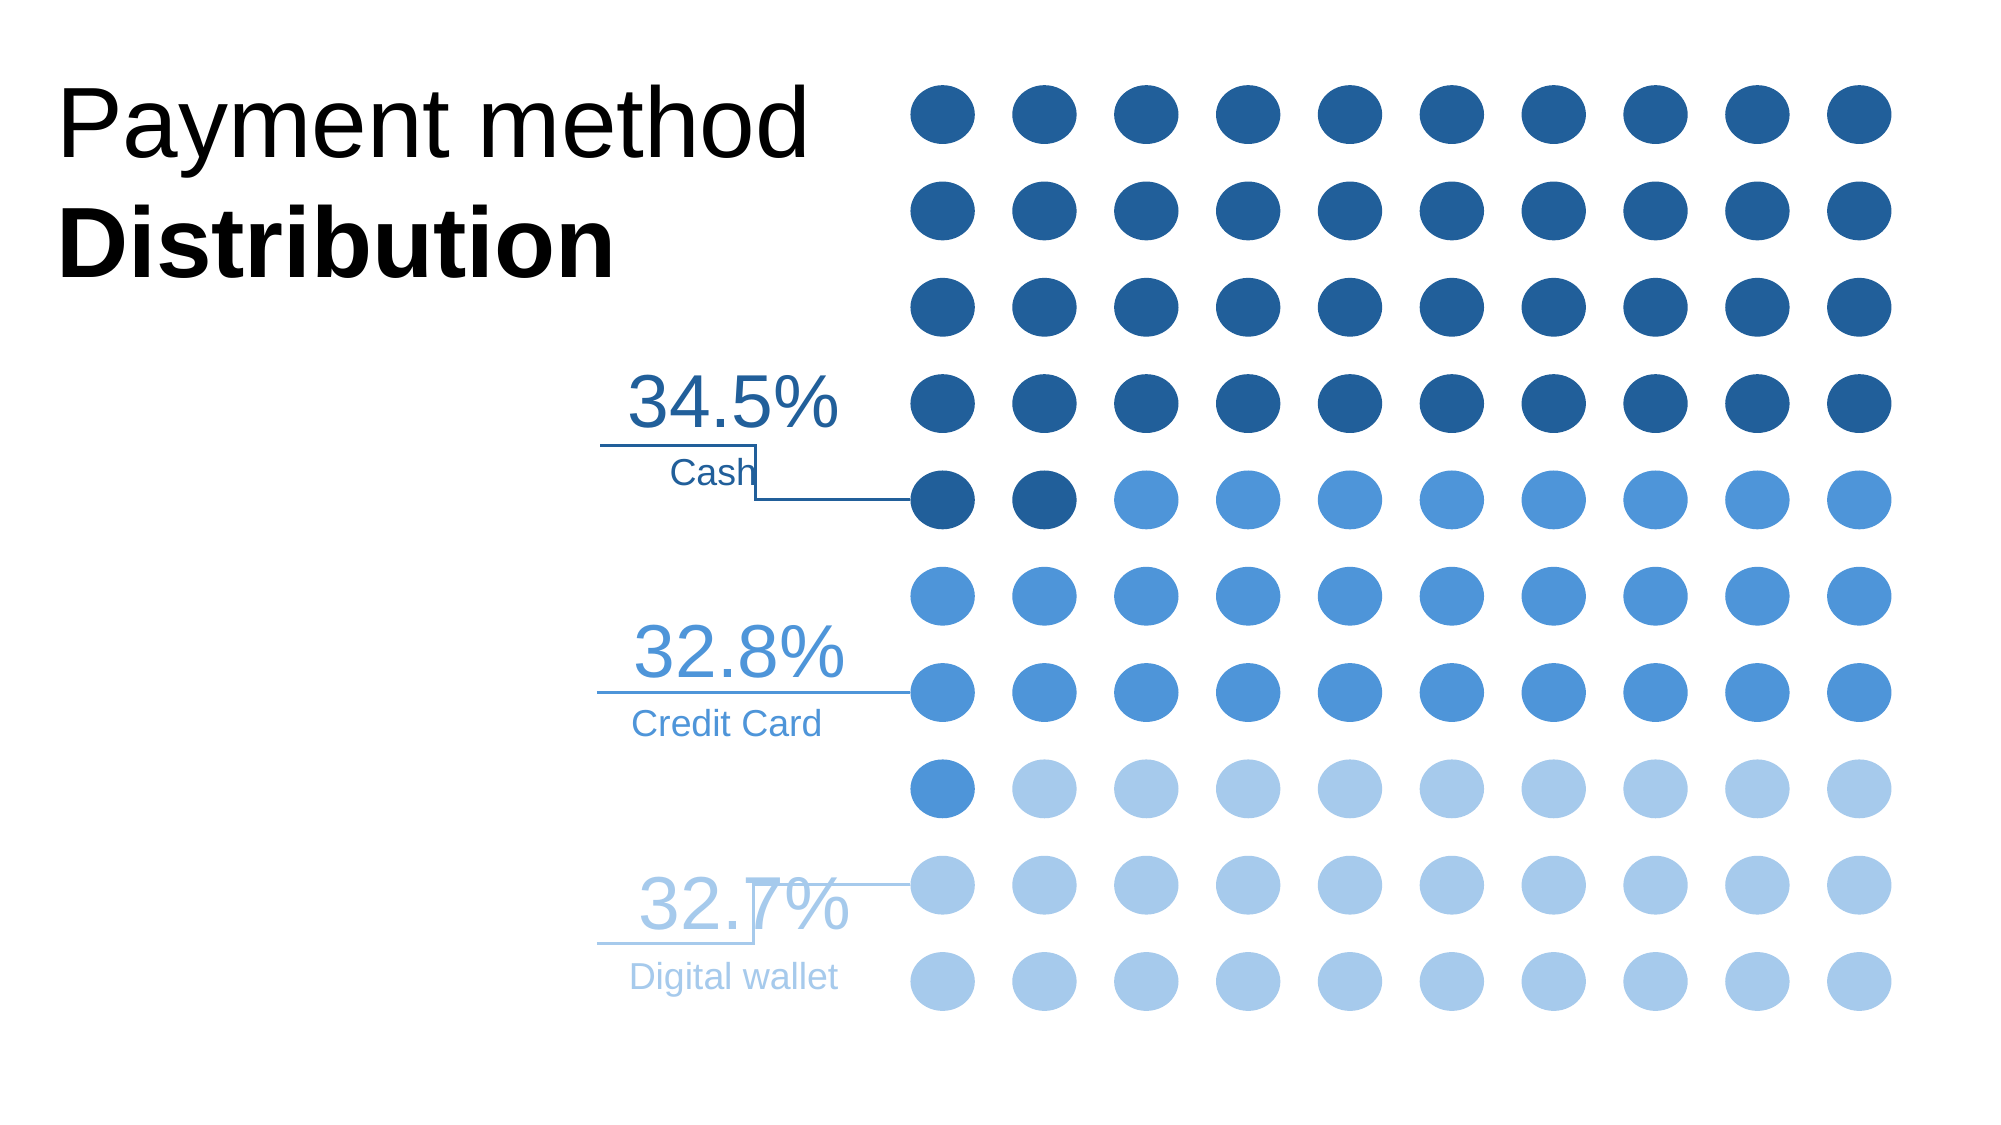

Payment method Distribution

34.5%
Cash

32.8%
Credit Card

32.7%
Digital wallet